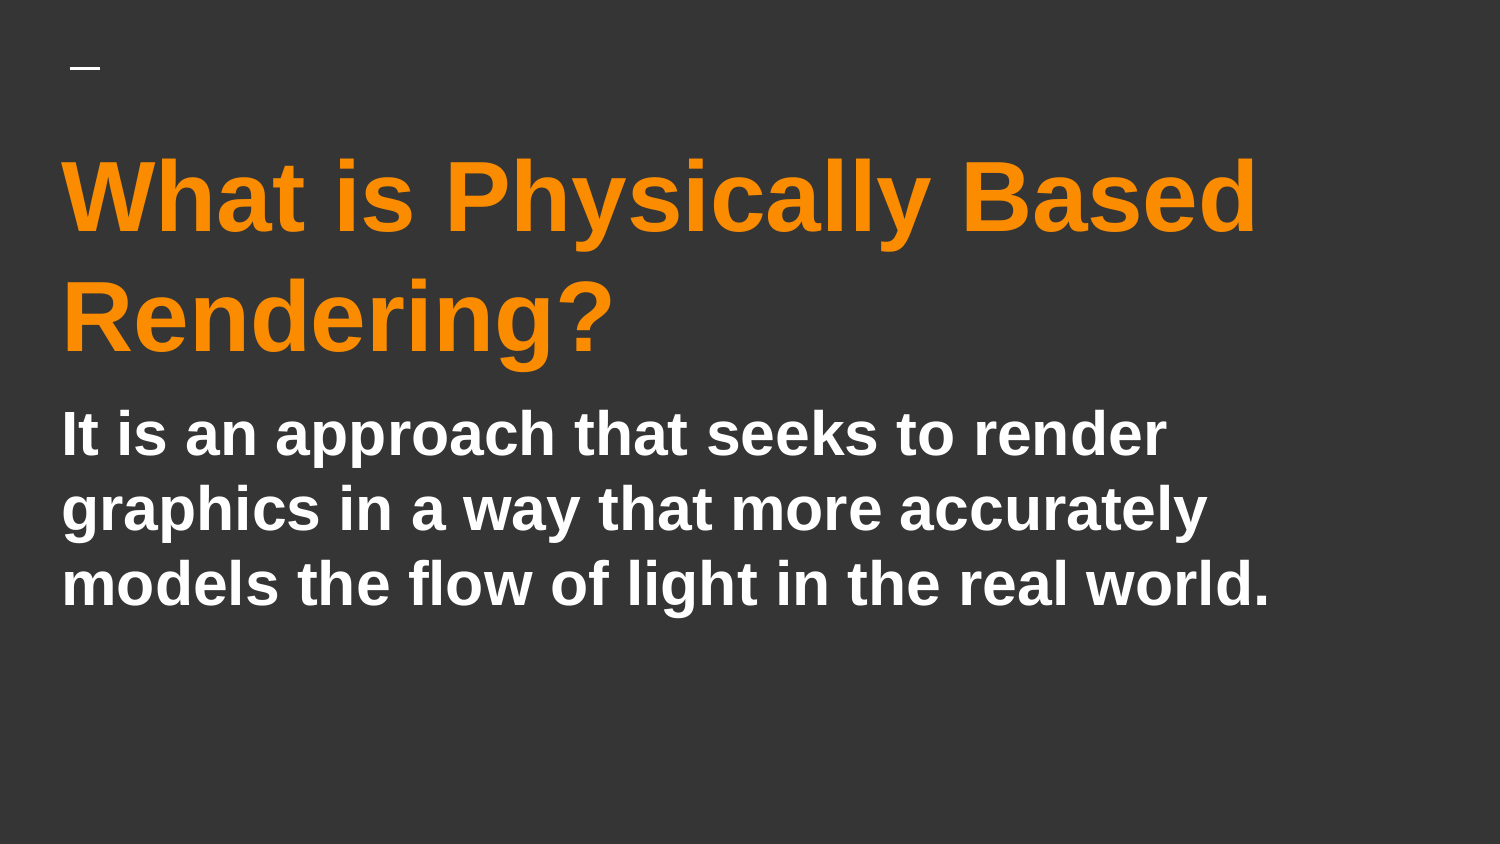

# What is Physically Based Rendering?
It is an approach that seeks to render graphics in a way that more accurately models the flow of light in the real world.